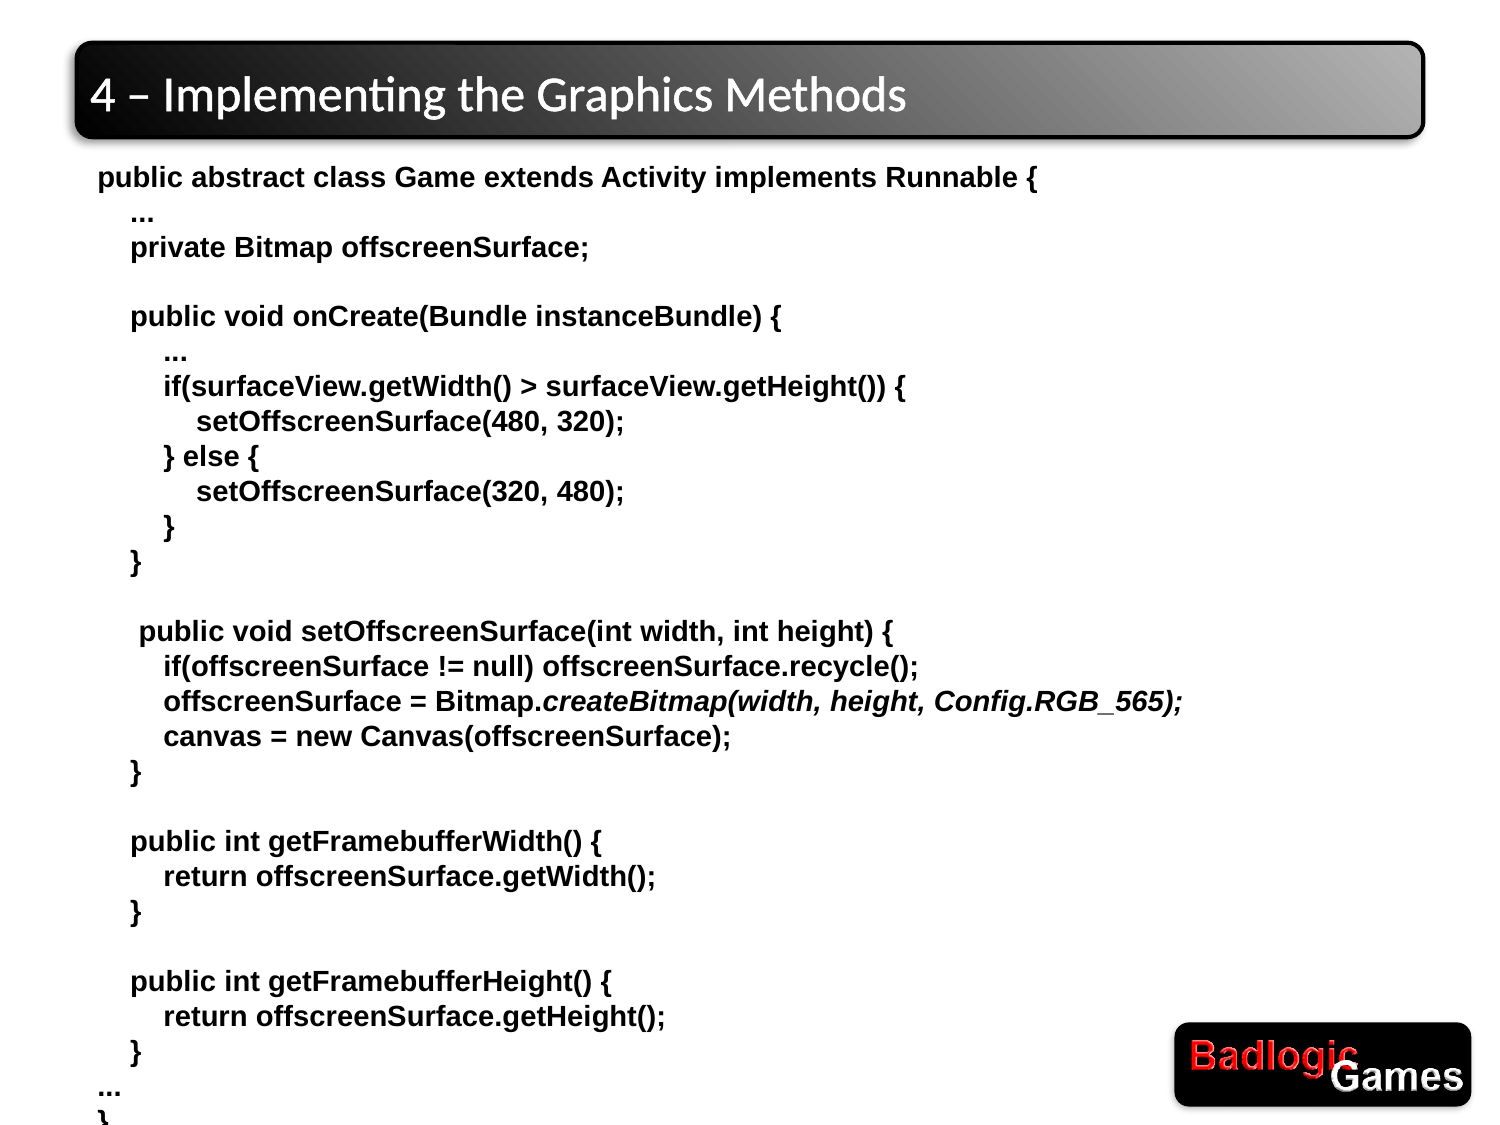

# 4 – Implementing the Graphics Methods
public abstract class Game extends Activity implements Runnable {
    ...
    private Bitmap offscreenSurface;

    public void onCreate(Bundle instanceBundle) {
        ...
        if(surfaceView.getWidth() > surfaceView.getHeight()) {
            setOffscreenSurface(480, 320);
        } else {
            setOffscreenSurface(320, 480);
        }
    }

     public void setOffscreenSurface(int width, int height) {
        if(offscreenSurface != null) offscreenSurface.recycle();
        offscreenSurface = Bitmap.createBitmap(width, height, Config.RGB_565);
        canvas = new Canvas(offscreenSurface);
    }

    public int getFramebufferWidth() {
        return offscreenSurface.getWidth();
    }

    public int getFramebufferHeight() {
        return offscreenSurface.getHeight();
    }
...
}